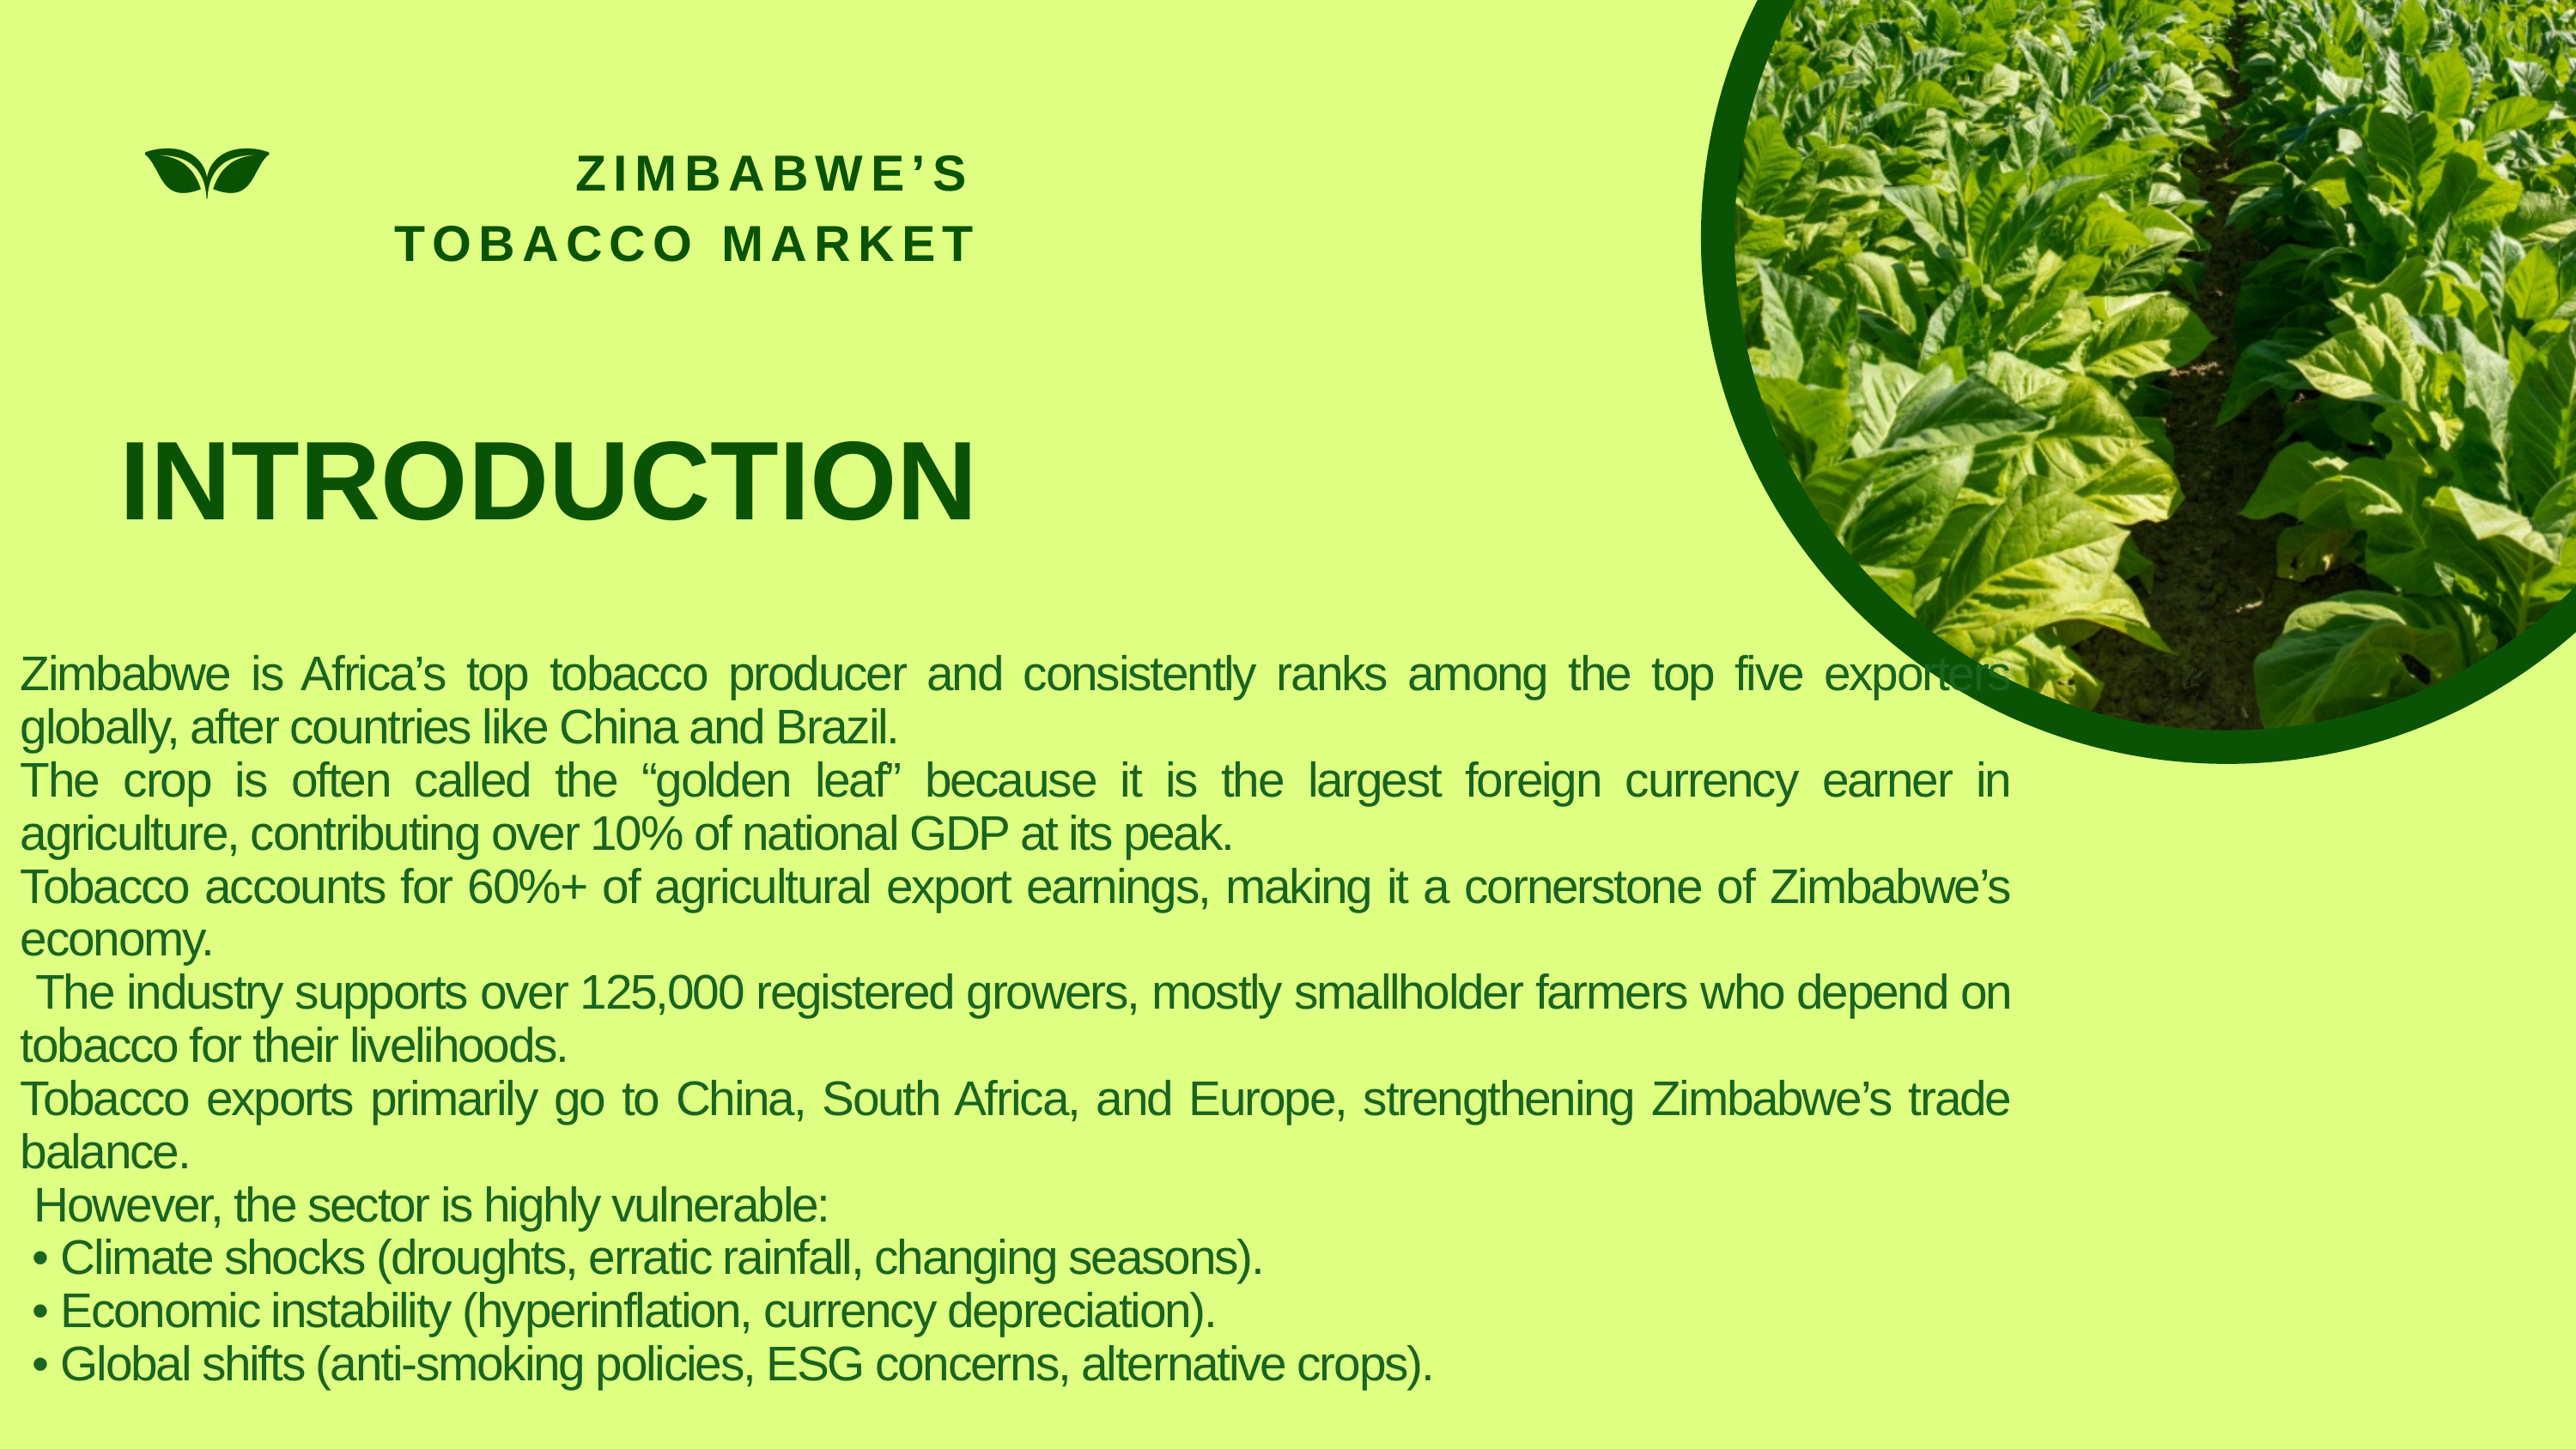

ZIMBABWE’S TOBACCO MARKET

INTRODUCTION
Zimbabwe is Africa’s top tobacco producer and consistently ranks among the top five exporters globally, after countries like China and Brazil.
The crop is often called the “golden leaf” because it is the largest foreign currency earner in agriculture, contributing over 10% of national GDP at its peak.
Tobacco accounts for 60%+ of agricultural export earnings, making it a cornerstone of Zimbabwe’s economy.
 The industry supports over 125,000 registered growers, mostly smallholder farmers who depend on tobacco for their livelihoods.
Tobacco exports primarily go to China, South Africa, and Europe, strengthening Zimbabwe’s trade balance.
 However, the sector is highly vulnerable:
 • Climate shocks (droughts, erratic rainfall, changing seasons).
 • Economic instability (hyperinflation, currency depreciation).
 • Global shifts (anti-smoking policies, ESG concerns, alternative crops).